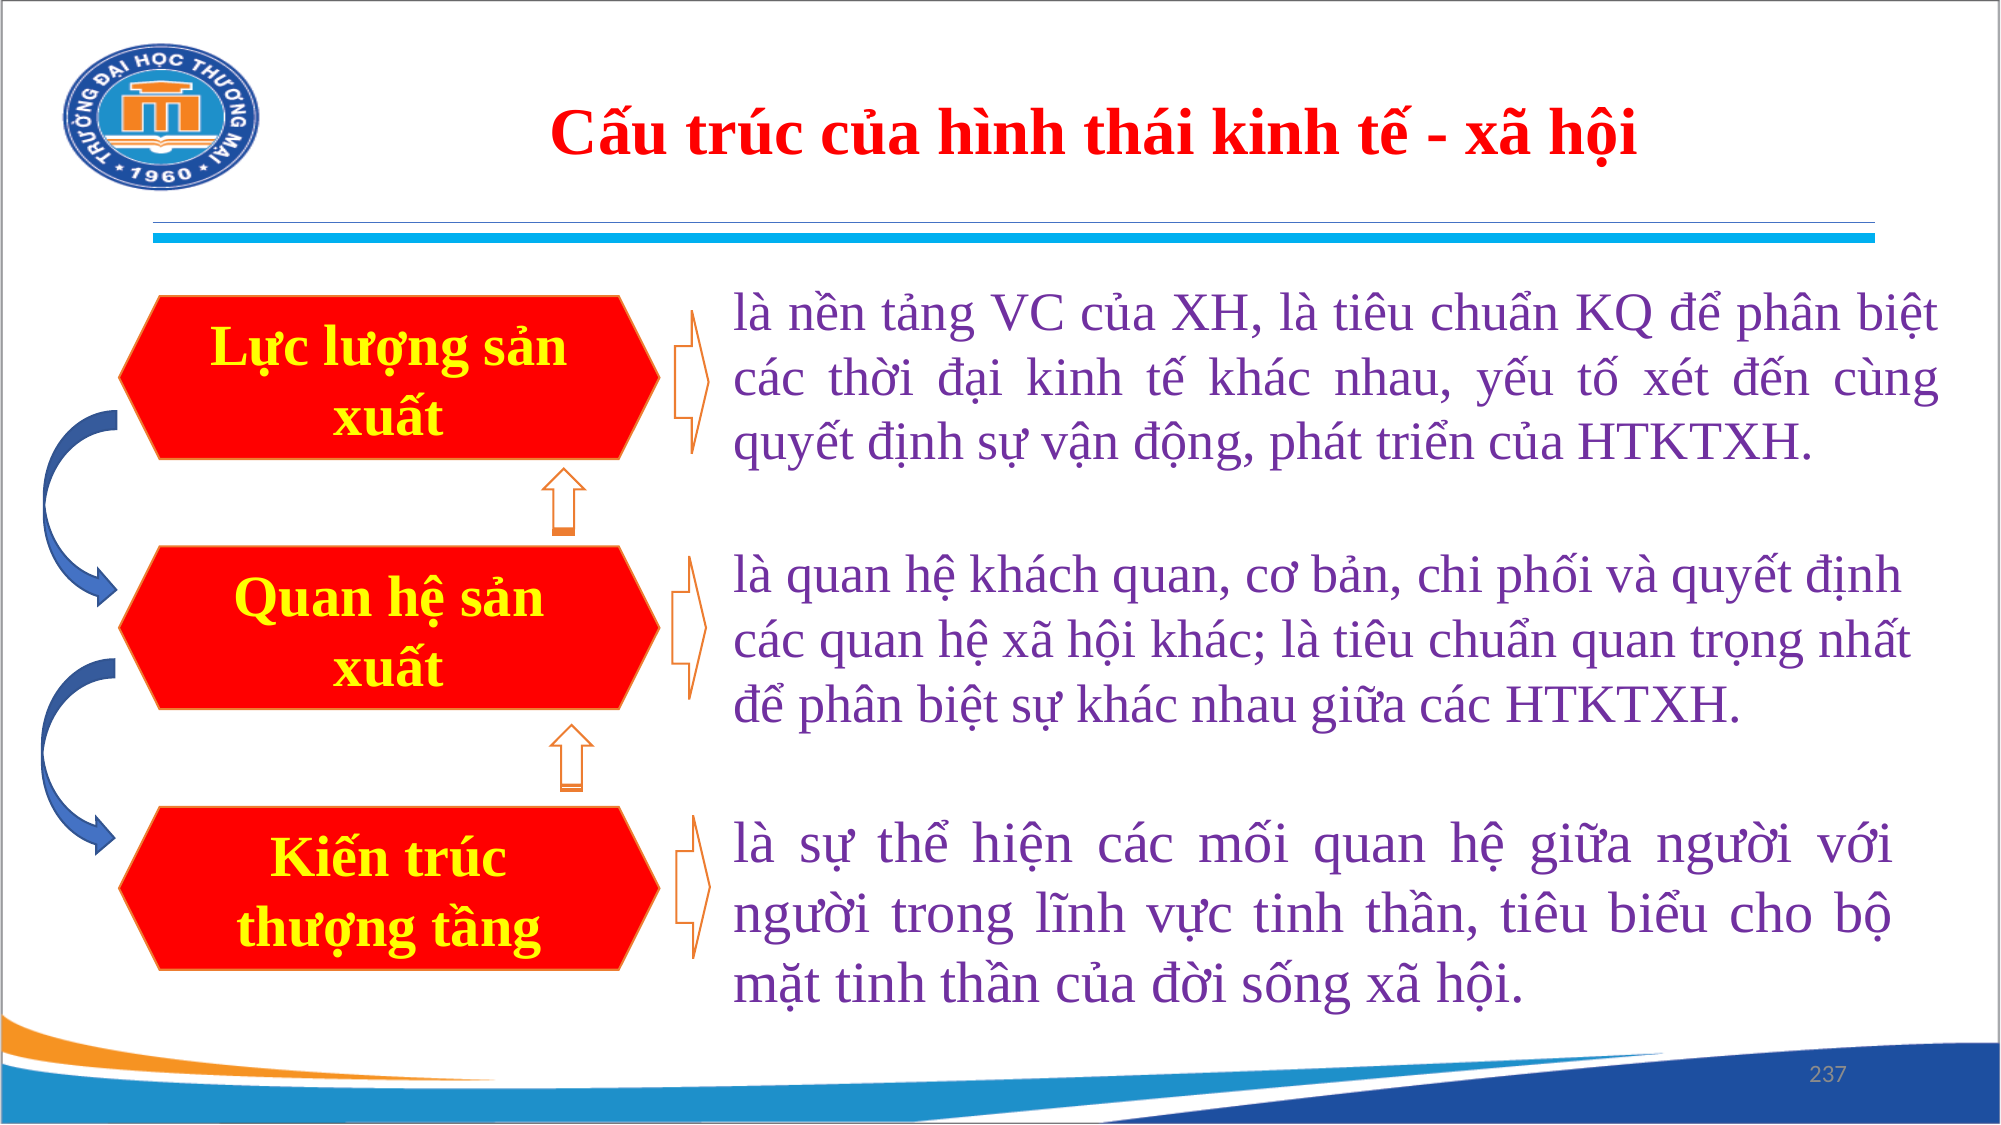

Cấu trúc của hình thái kinh tế - xã hội
là nền tảng VC của XH, là tiêu chuẩn KQ để phân biệt các thời đại kinh tế khác nhau, yếu tố xét đến cùng quyết định sự vận động, phát triển của HTKTXH.
Lực lượng sản xuất

là quan hệ khách quan, cơ bản, chi phối và quyết định các quan hệ xã hội khác; là tiêu chuẩn quan trọng nhất để phân biệt sự khác nhau giữa các HTKTXH.

Quan hệ sản xuất

là sự thể hiện các mối quan hệ giữa người với người trong lĩnh vực tinh thần, tiêu biểu cho bộ mặt tinh thần của đời sống xã hội.
Kiến trúc thượng tầng

237